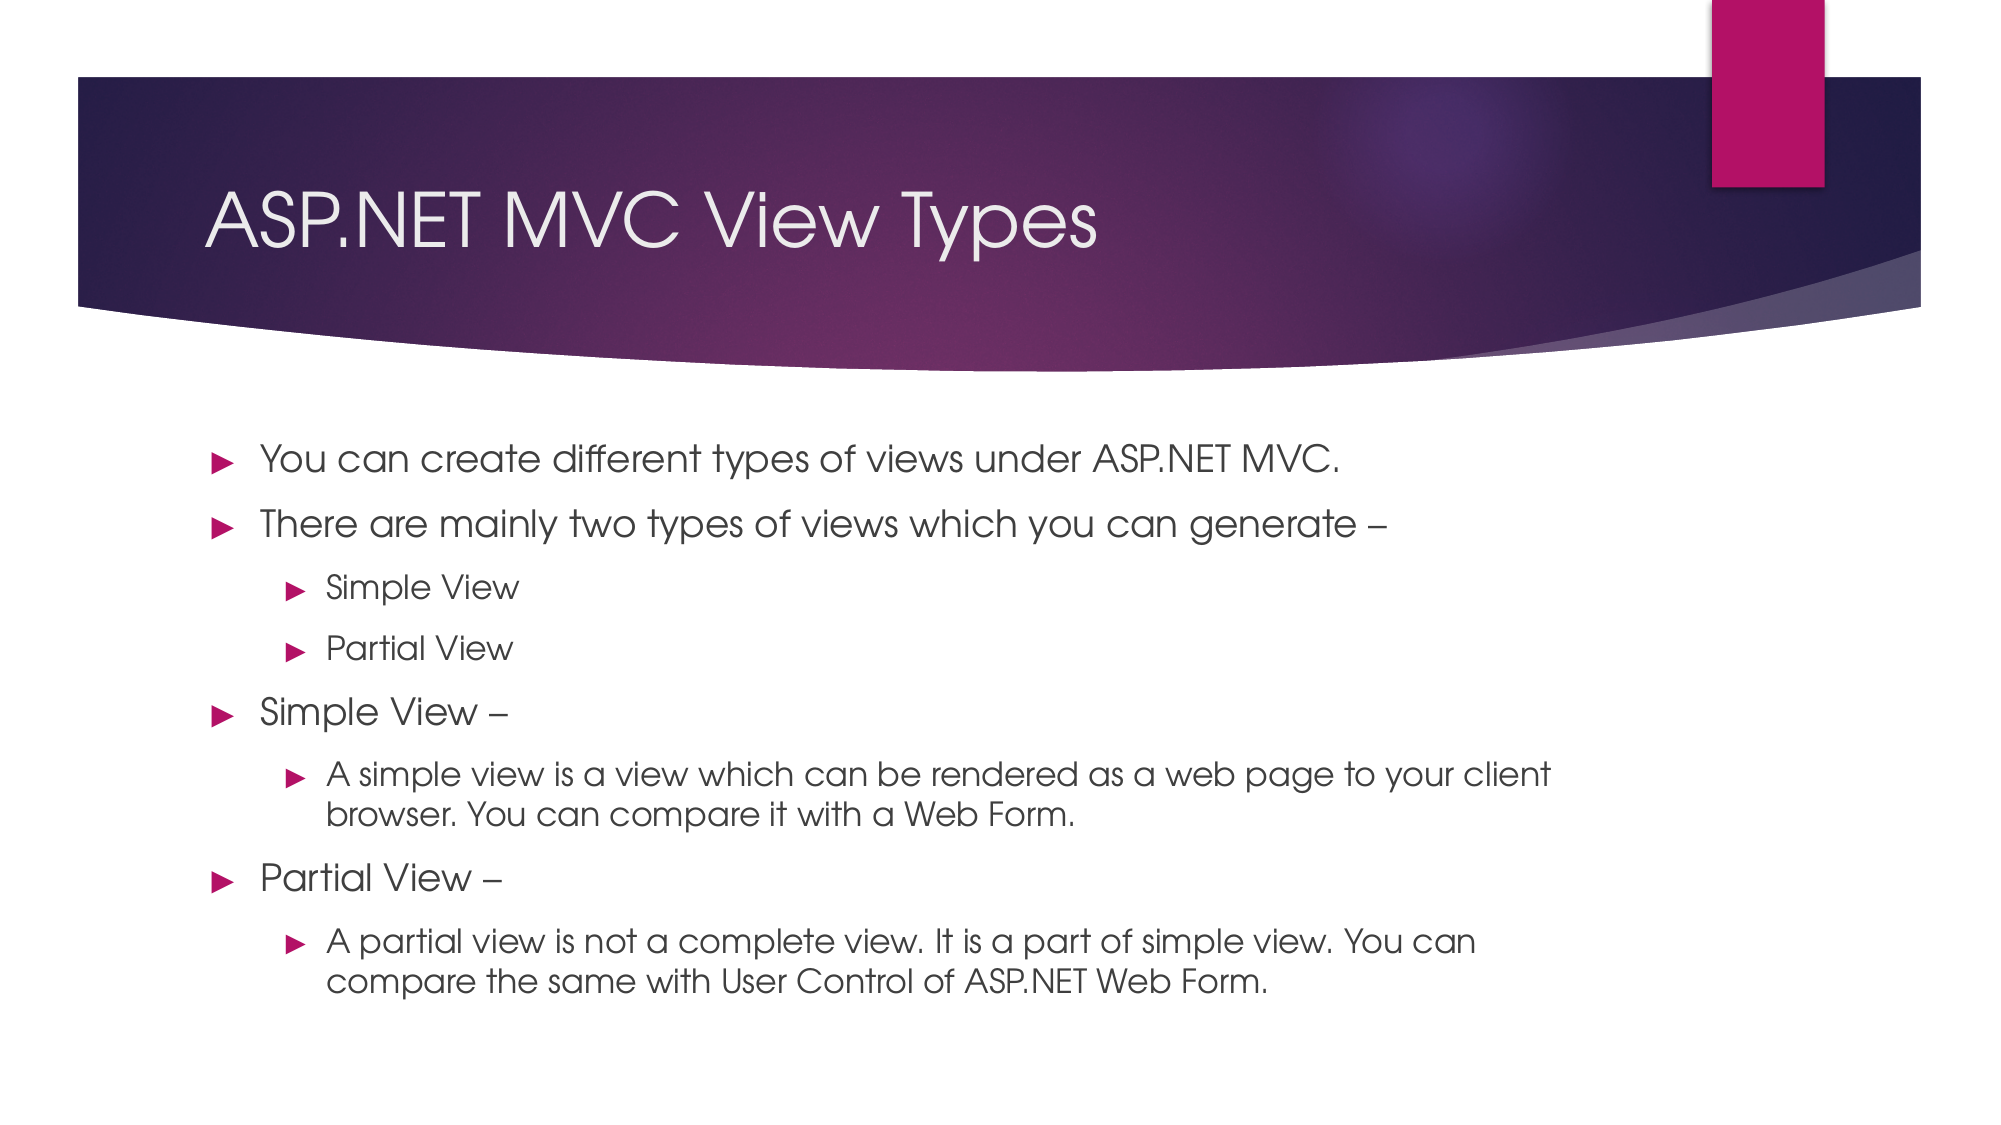

# ASP.NET MVC View Types
You can create different types of views under ASP.NET MVC.
There are mainly two types of views which you can generate –
Simple View
Partial View
Simple View –
A simple view is a view which can be rendered as a web page to your client browser. You can compare it with a Web Form.
Partial View –
A partial view is not a complete view. It is a part of simple view. You can compare the same with User Control of ASP.NET Web Form.